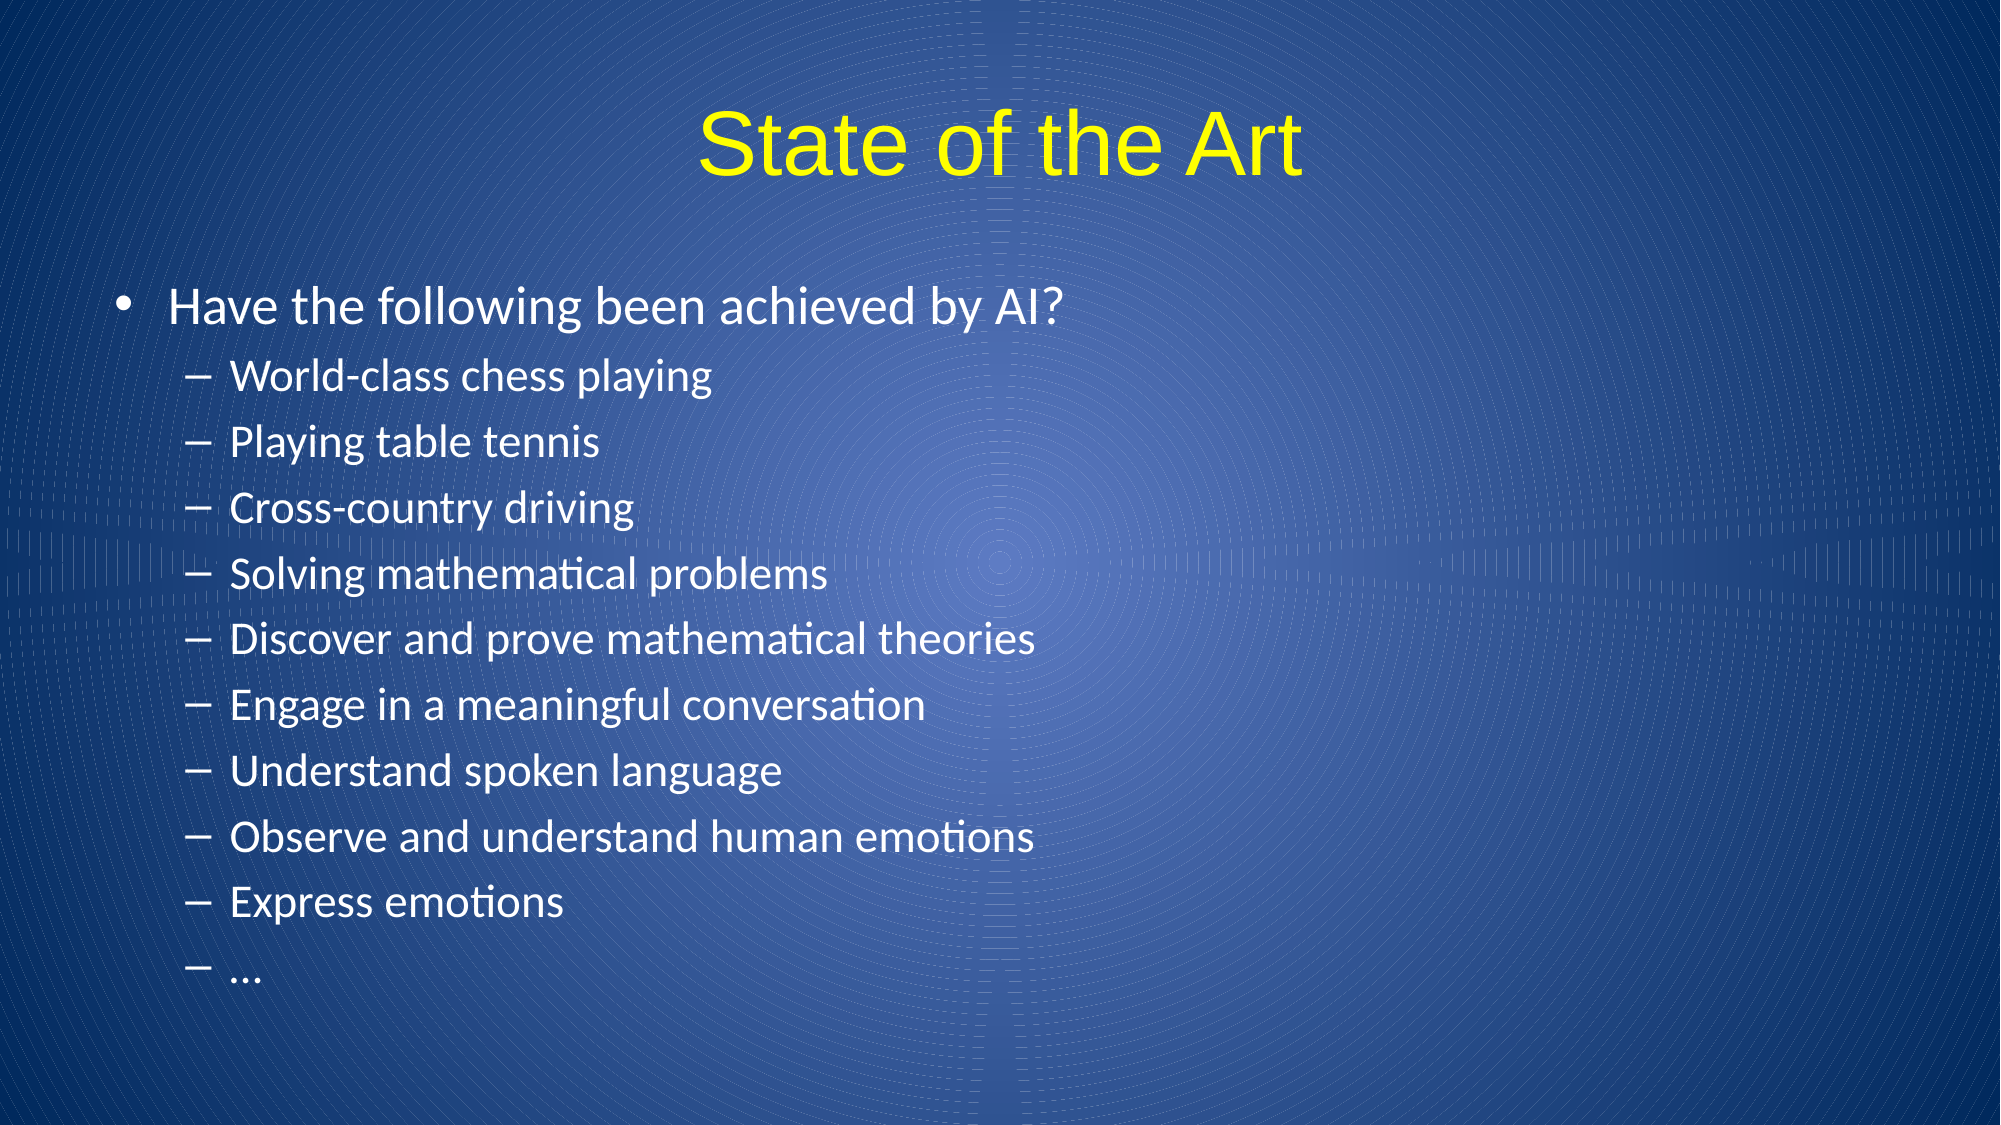

# State of the Art
Have the following been achieved by AI?
World-class chess playing
Playing table tennis
Cross-country driving
Solving mathematical problems
Discover and prove mathematical theories
Engage in a meaningful conversation
Understand spoken language
Observe and understand human emotions
Express emotions
…